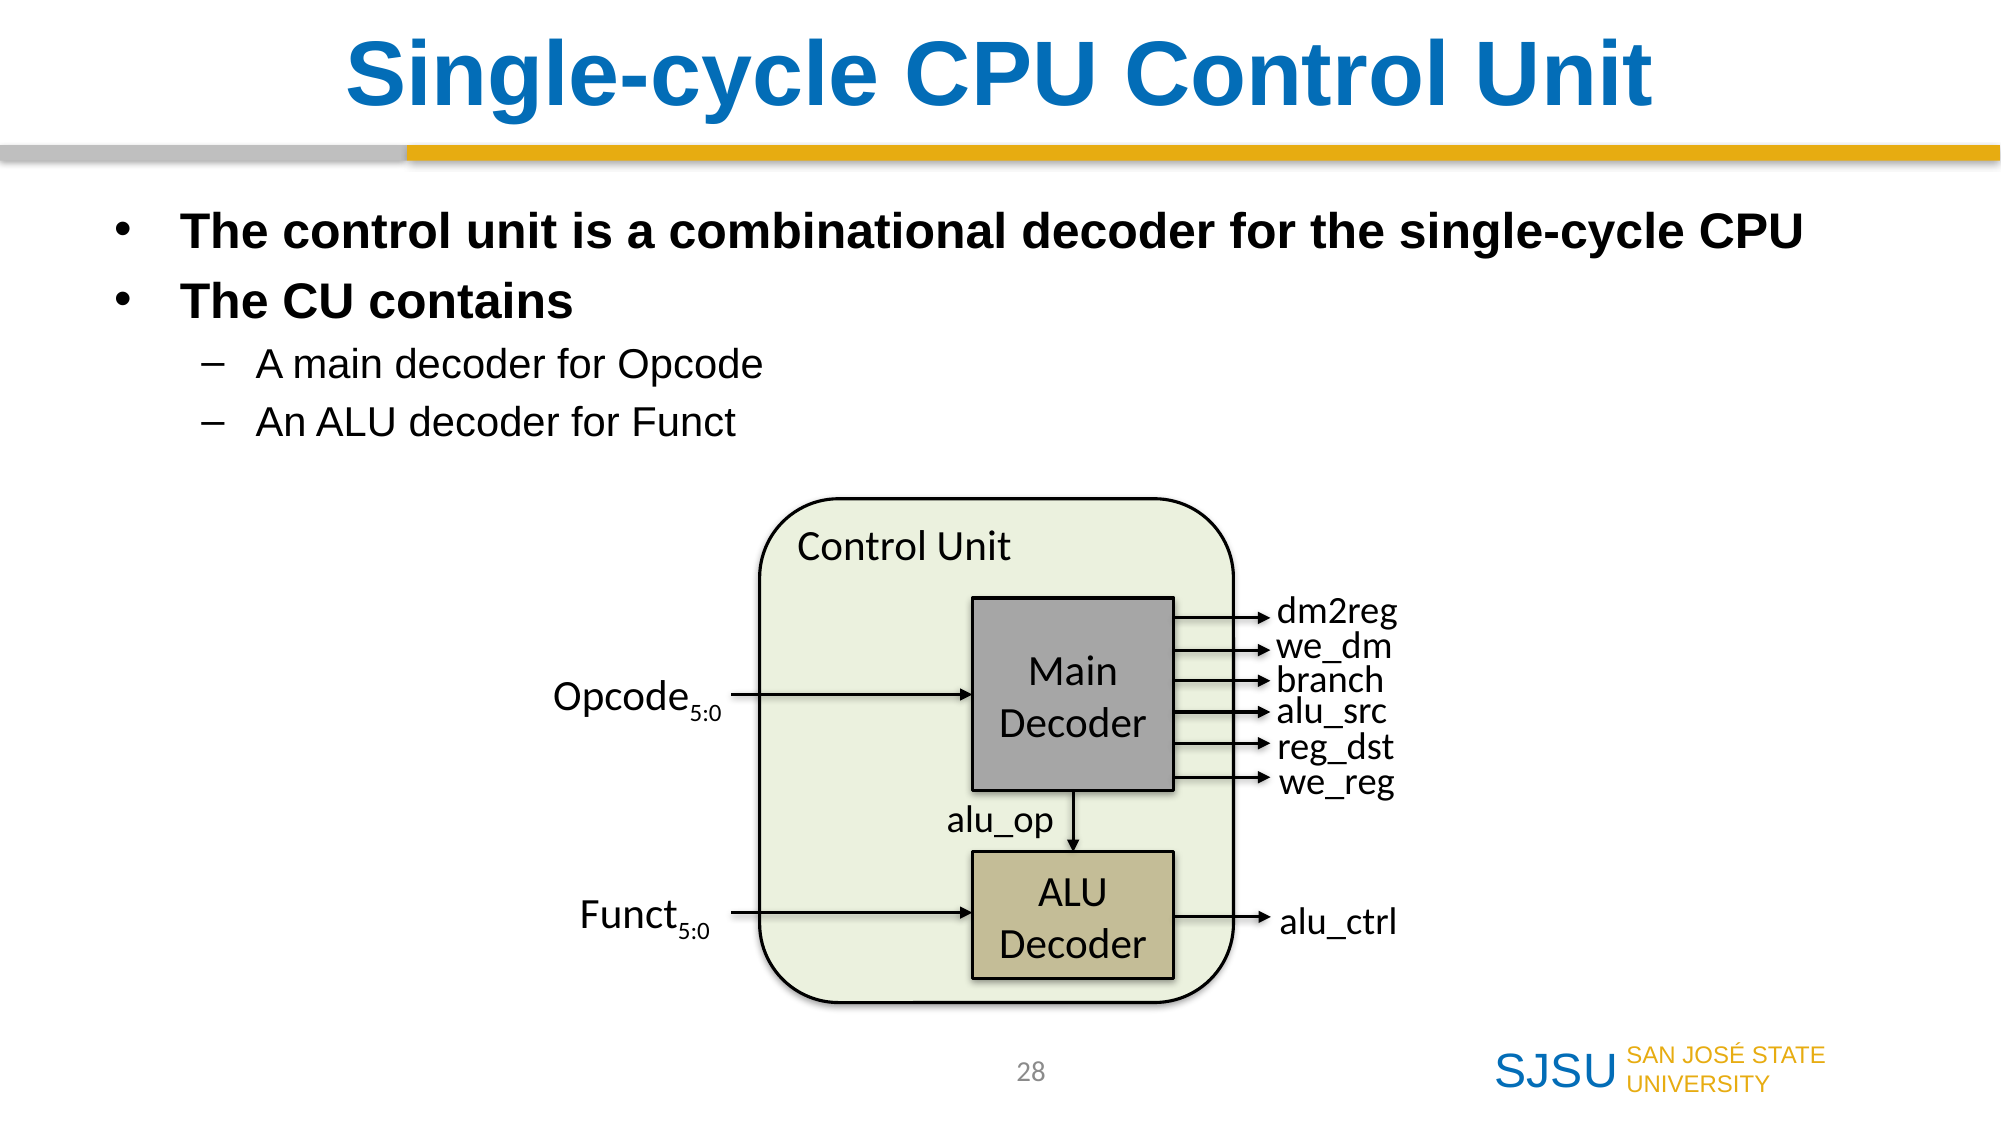

# Single-cycle CPU Control Unit
The control unit is a combinational decoder for the single-cycle CPU
The CU contains
A main decoder for Opcode
An ALU decoder for Funct
Control Unit

dm2reg
Main Decoder
we_dm
branch
Opcode5:0
alu_src
reg_dst
we_reg
alu_op
ALU
Decoder
Funct5:0
alu_ctrl
28